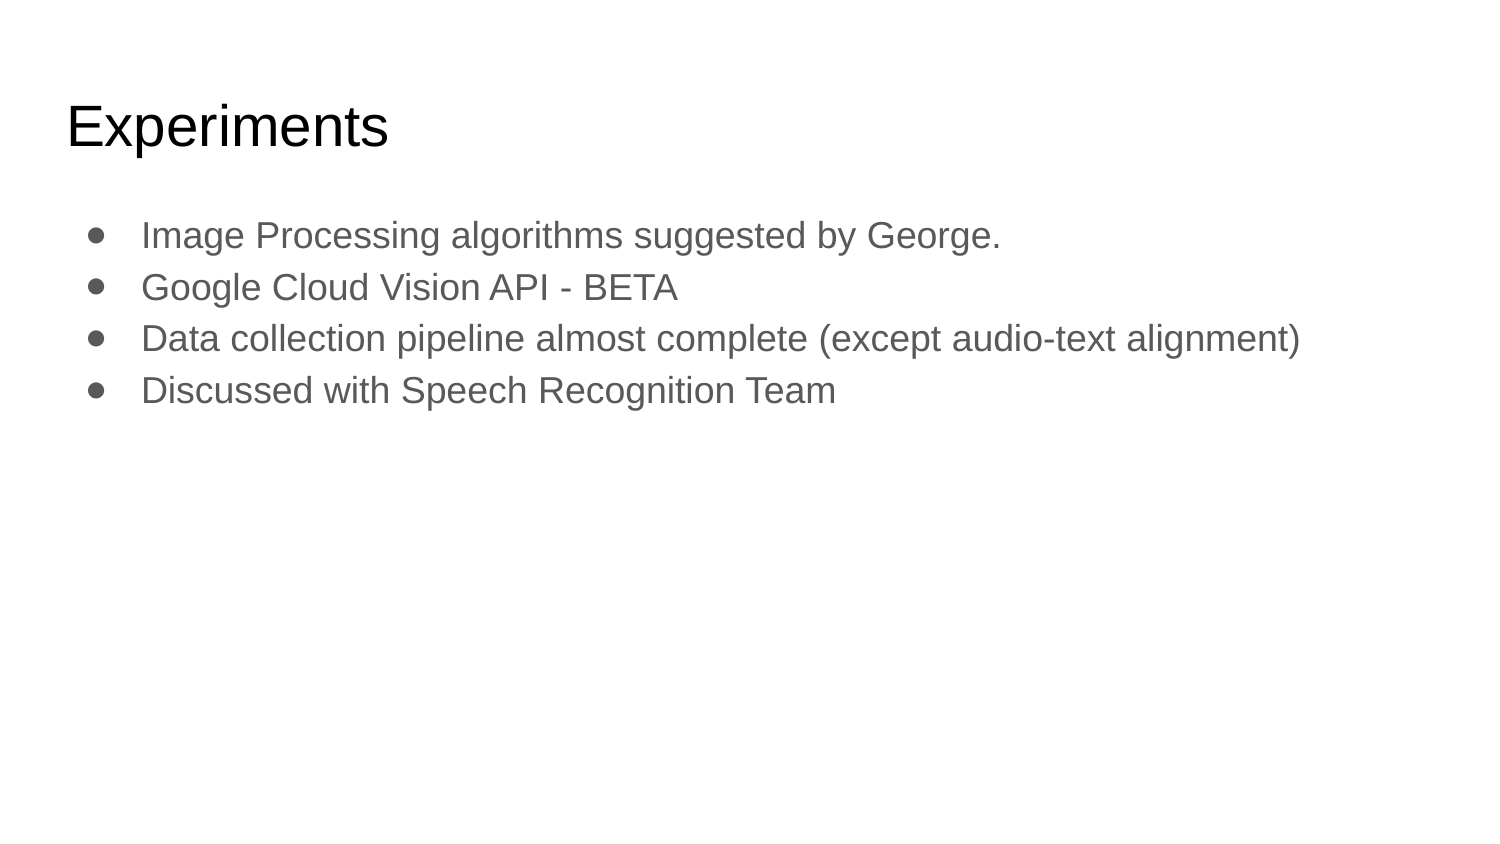

# Experiments
Image Processing algorithms suggested by George.
Google Cloud Vision API - BETA
Data collection pipeline almost complete (except audio-text alignment)
Discussed with Speech Recognition Team